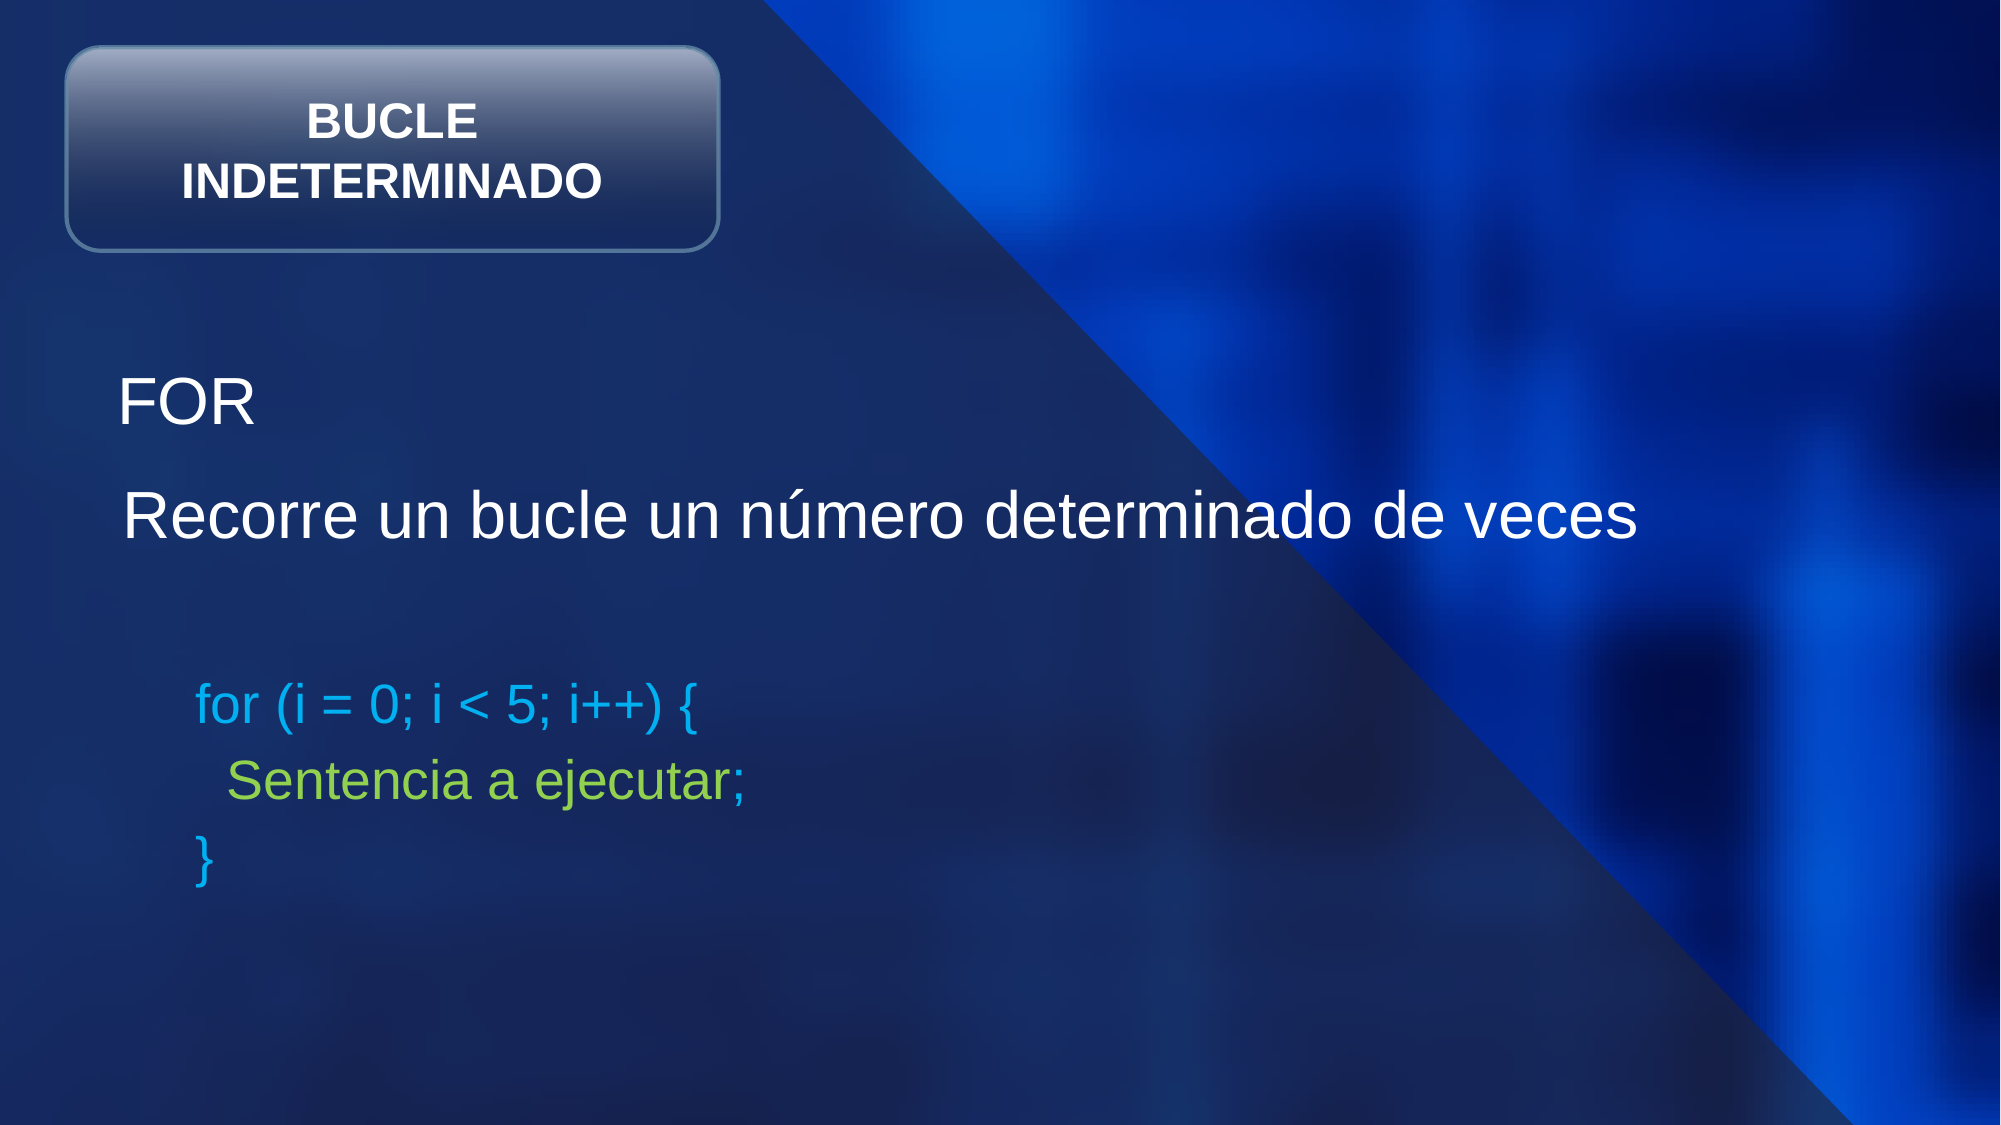

BUCLE INDETERMINADO
FOR
Recorre un bucle un número determinado de veces
for (i = 0; i < 5; i++) {
  Sentencia a ejecutar;
}